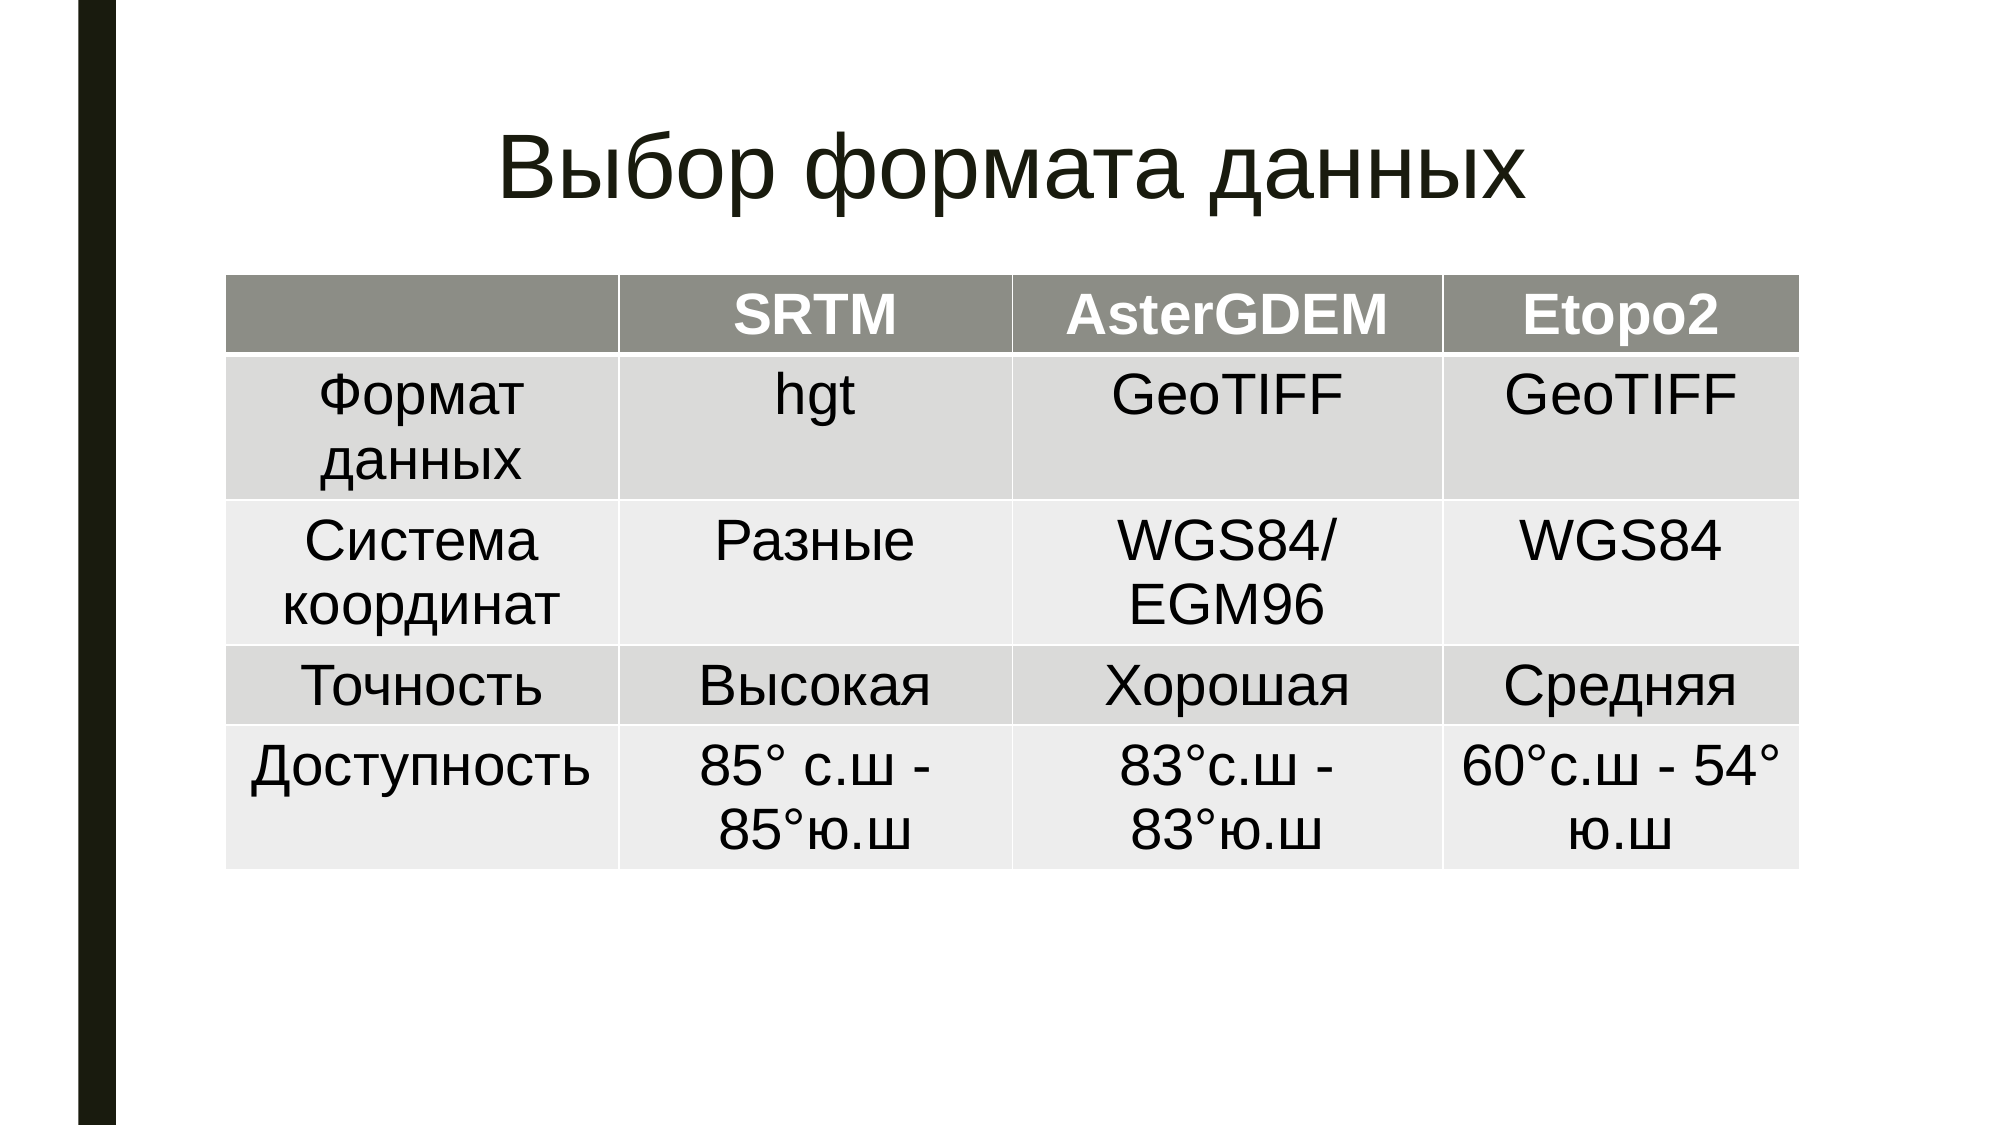

# Выбор формата данных
|  | SRTM | AsterGDEM | Etopo2 |
| --- | --- | --- | --- |
| Формат данных | hgt | GeoTIFF | GeoTIFF |
| Система координат | Разные | WGS84/EGM96 | WGS84 |
| Точность | Высокая | Хорошая | Средняя |
| Доступность | 85° с.ш - 85°ю.ш | 83°с.ш - 83°ю.ш | 60°с.ш - 54° ю.ш |